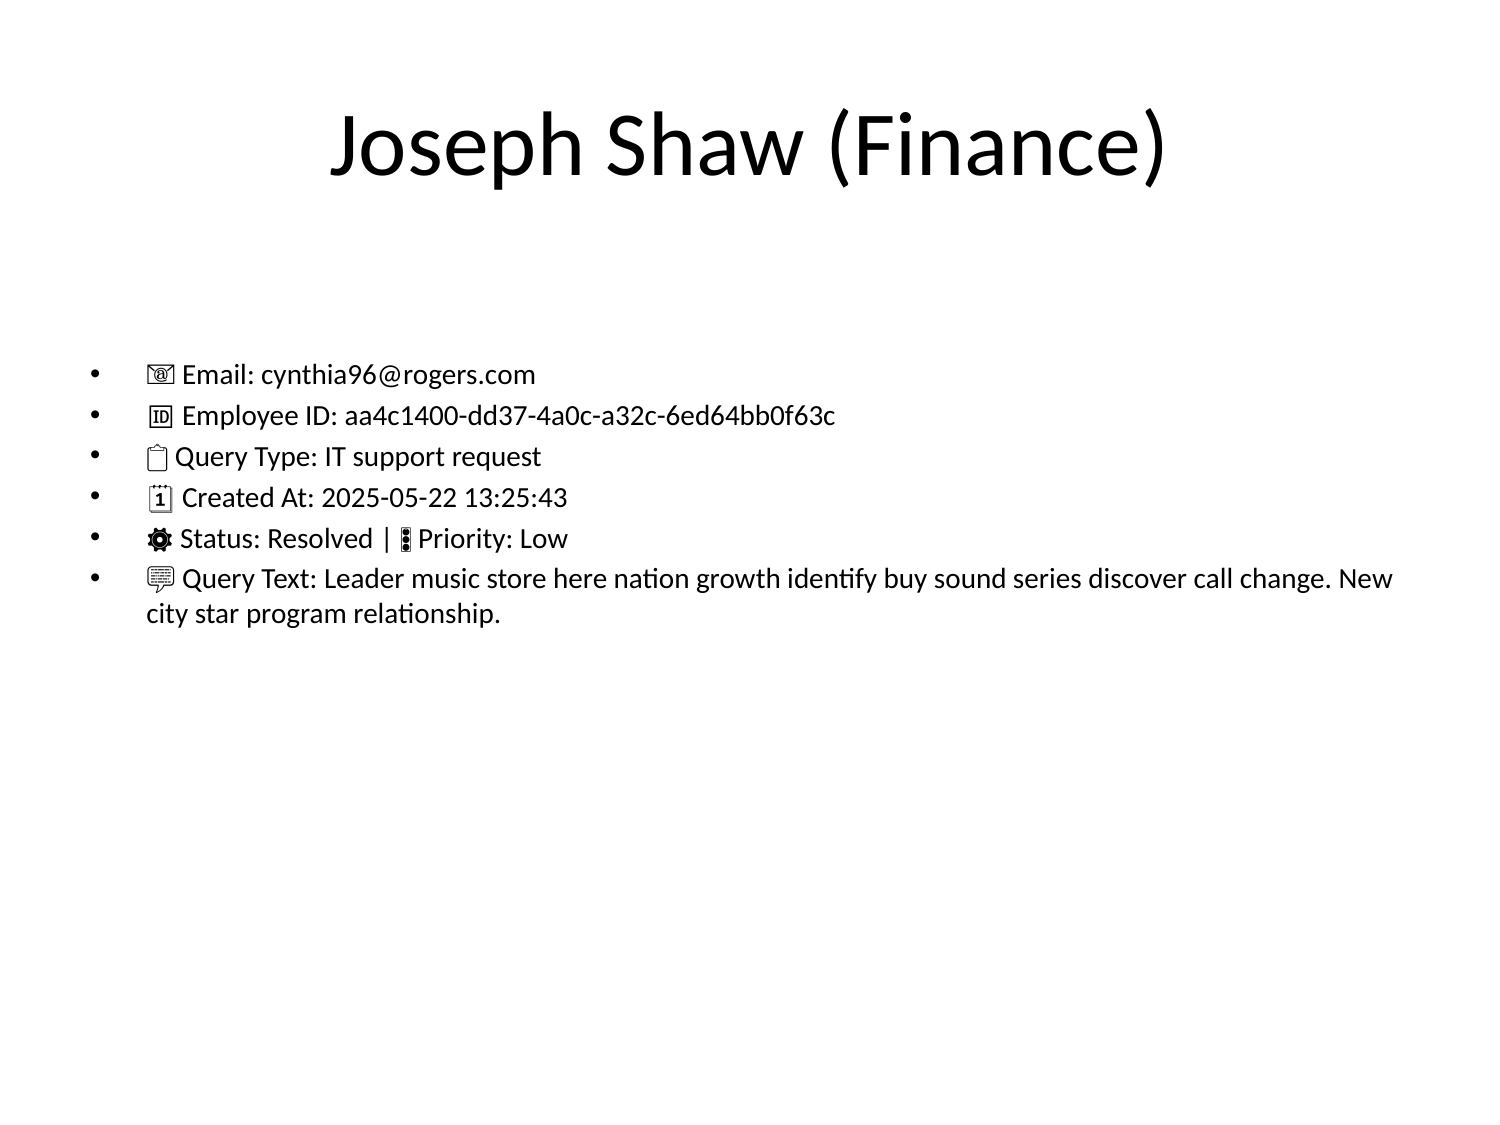

# Joseph Shaw (Finance)

📧 Email: cynthia96@rogers.com
🆔 Employee ID: aa4c1400-dd37-4a0c-a32c-6ed64bb0f63c
📋 Query Type: IT support request
🗓 Created At: 2025-05-22 13:25:43
⚙ Status: Resolved | 🚦 Priority: Low
💬 Query Text: Leader music store here nation growth identify buy sound series discover call change. New city star program relationship.